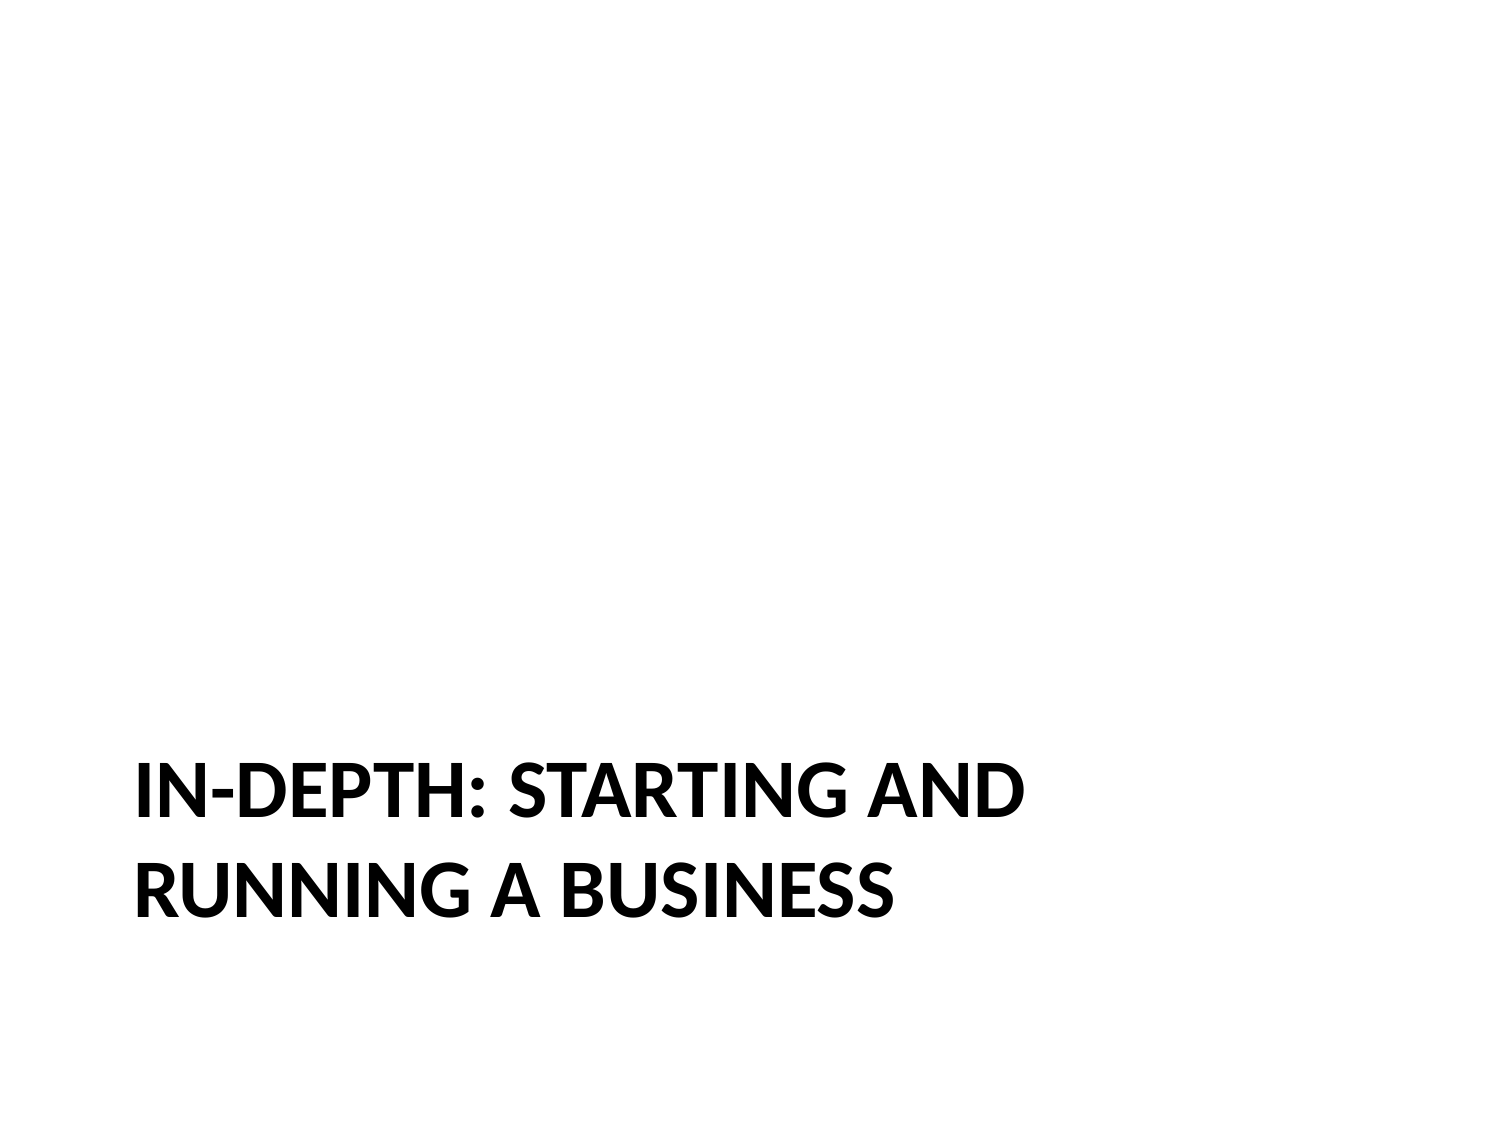

# In-Depth: Starting and Running a Business